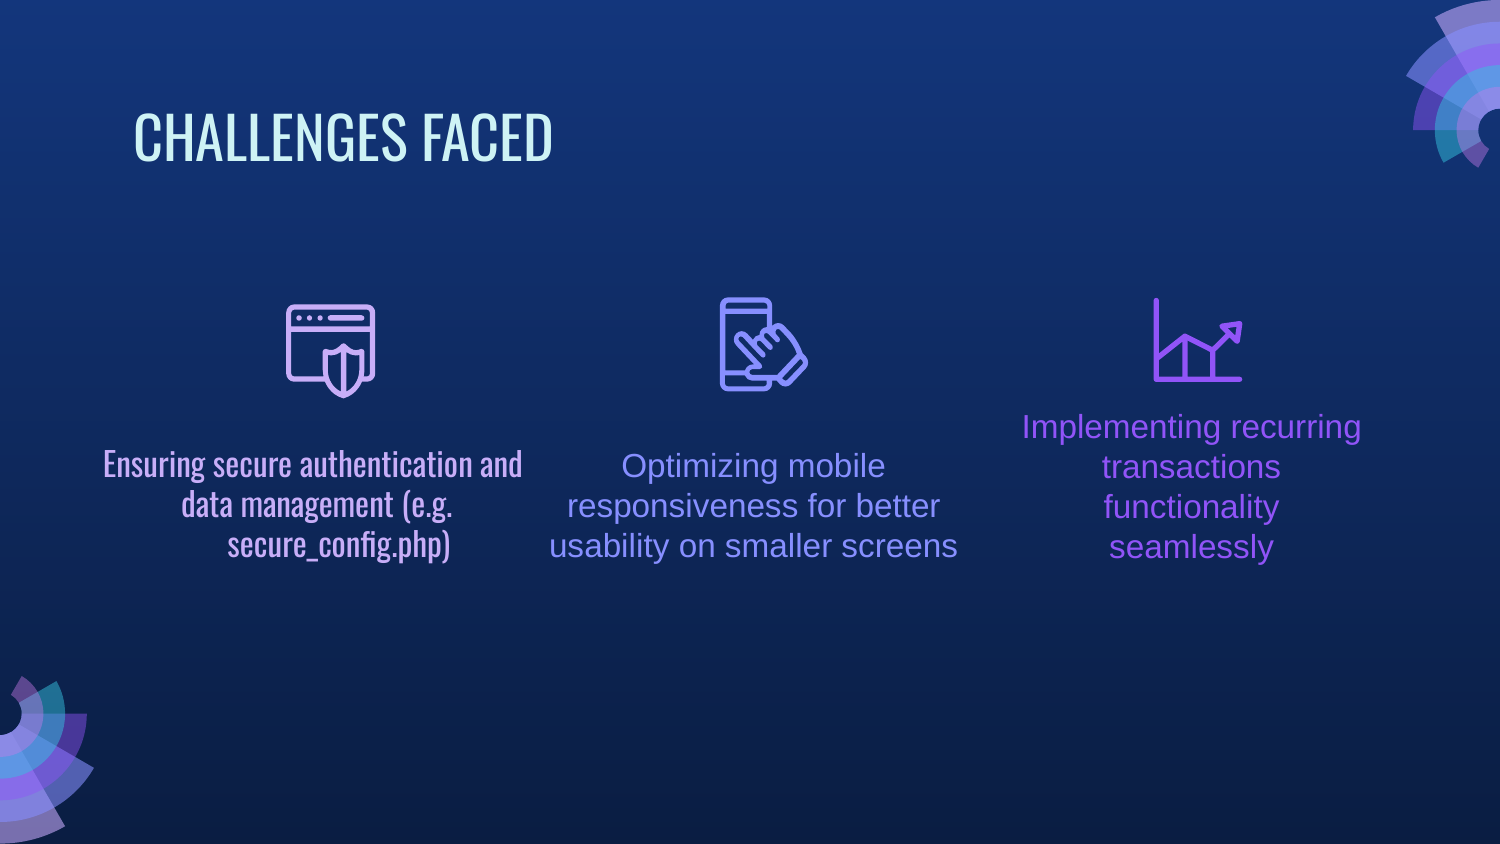

# CHALLENGES FACED

Optimizing mobile responsiveness for better usability on smaller screens
Ensuring secure authentication and
 data management (e.g. secure_config.php)
Implementing recurring transactions functionality seamlessly